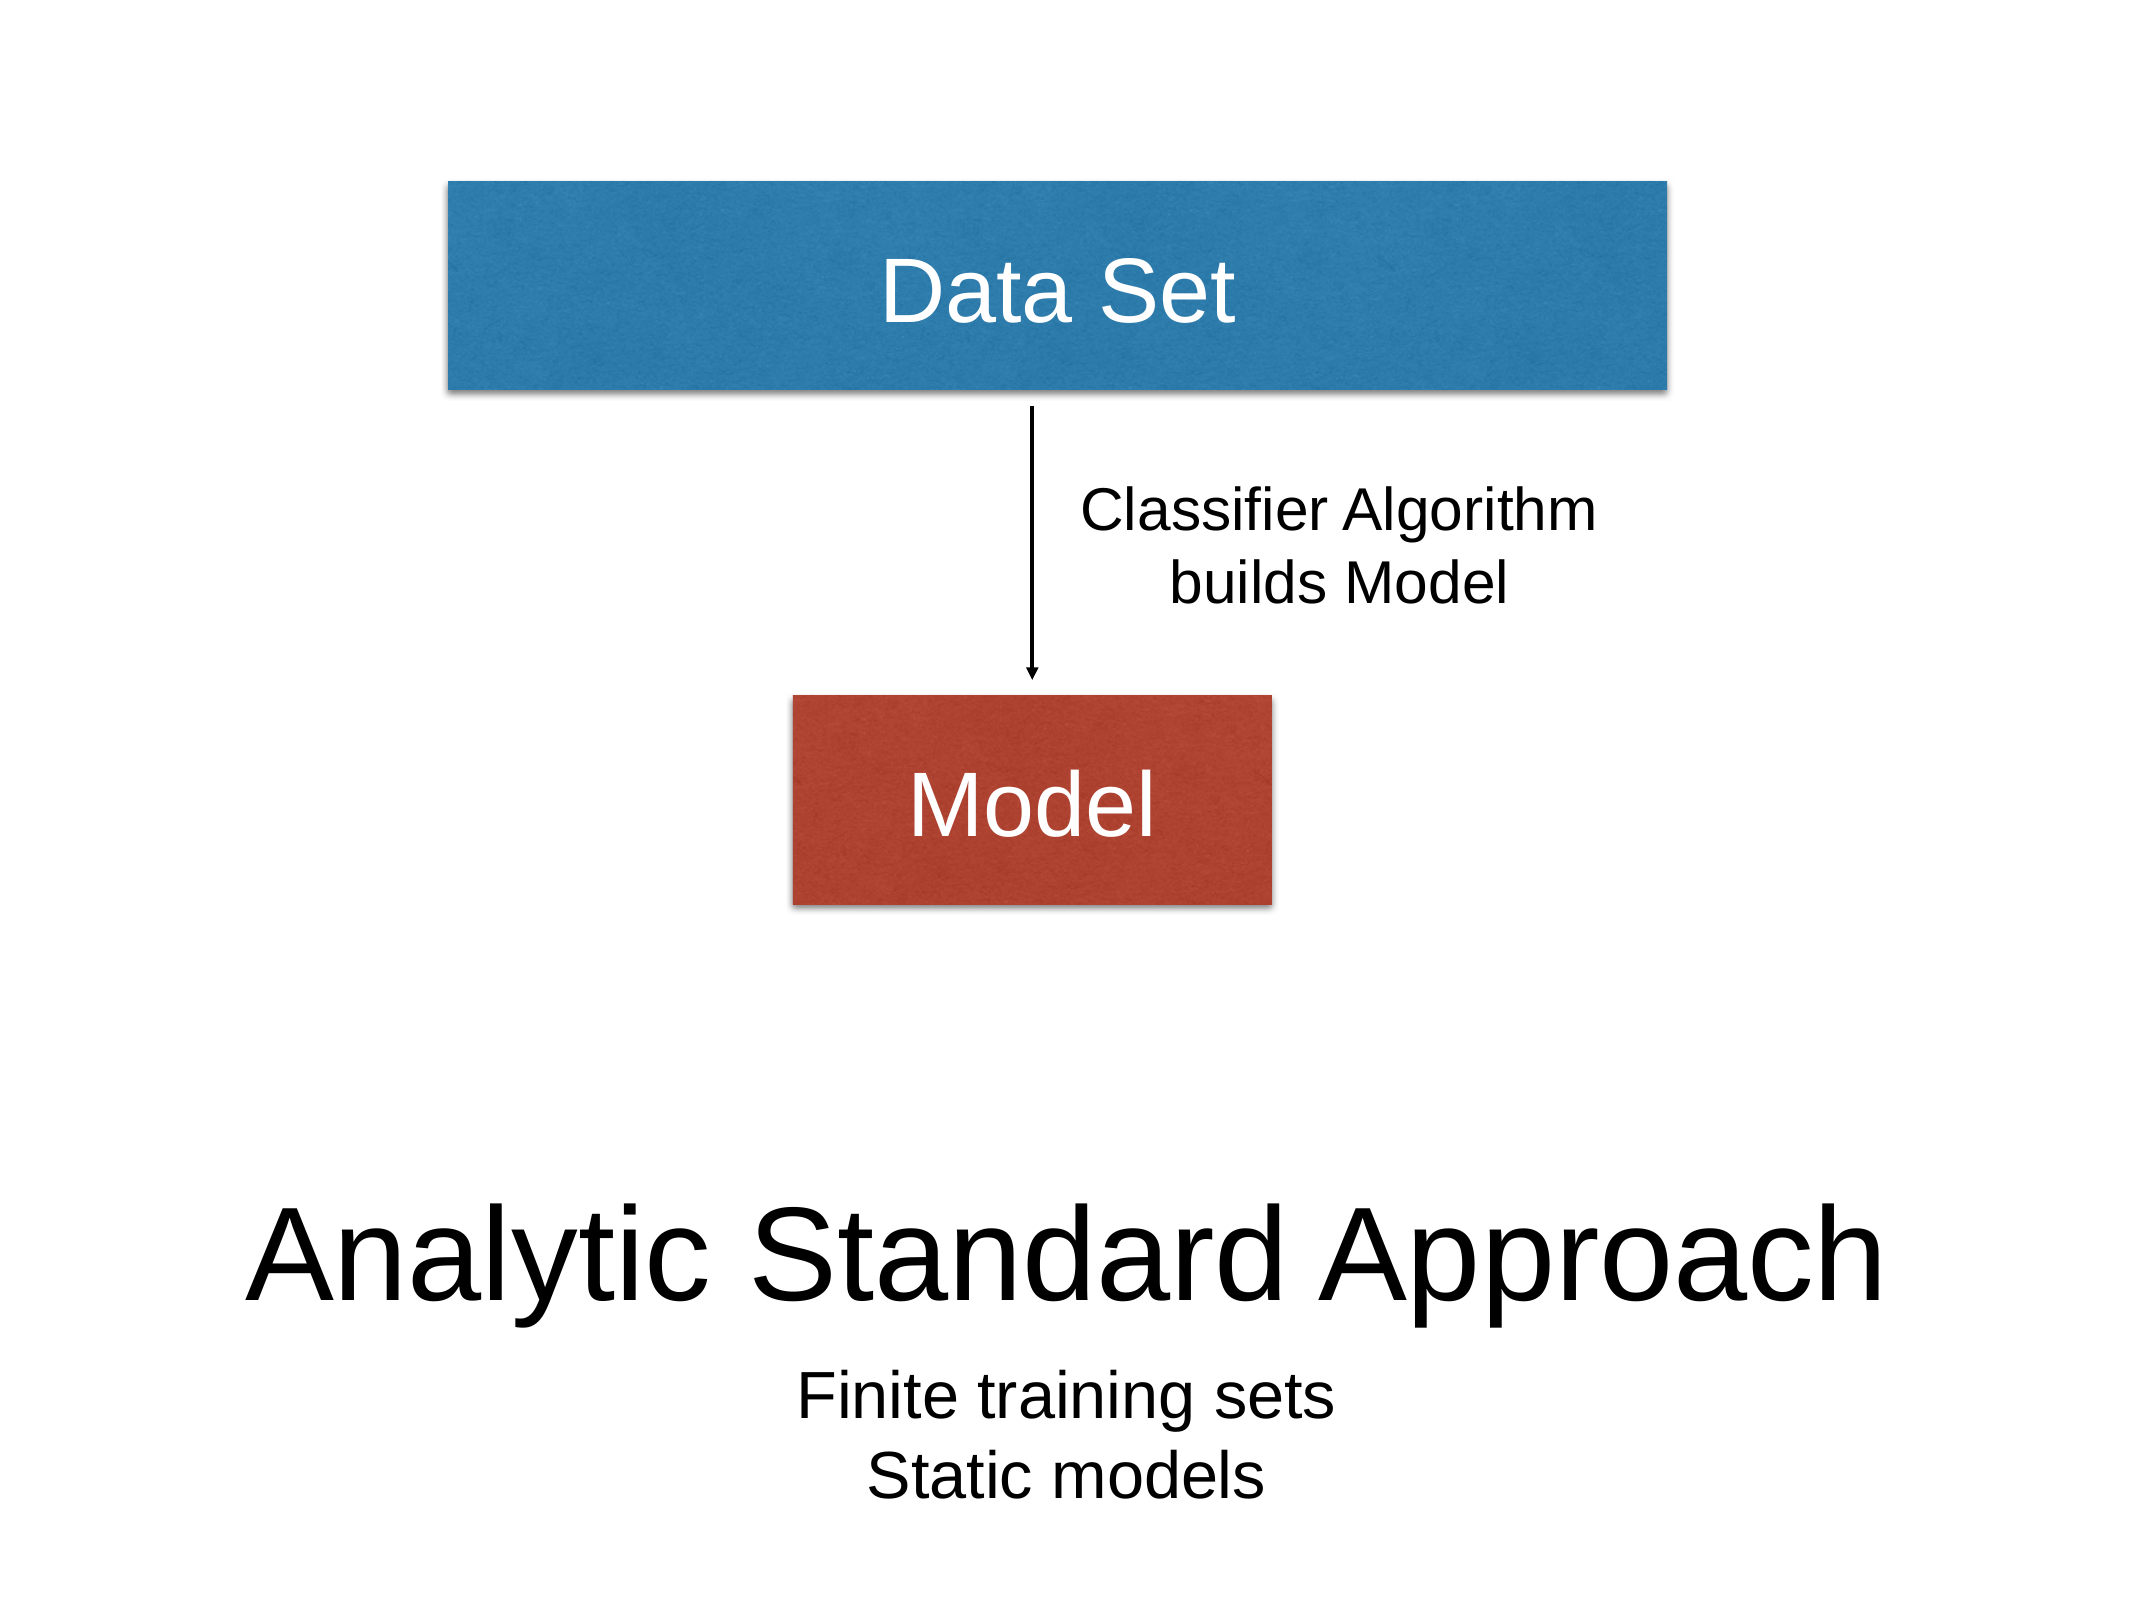

Data Set

Classifier Algorithm
builds Model
Model
# Analytic Standard Approach
Finite training sets
Static models
6